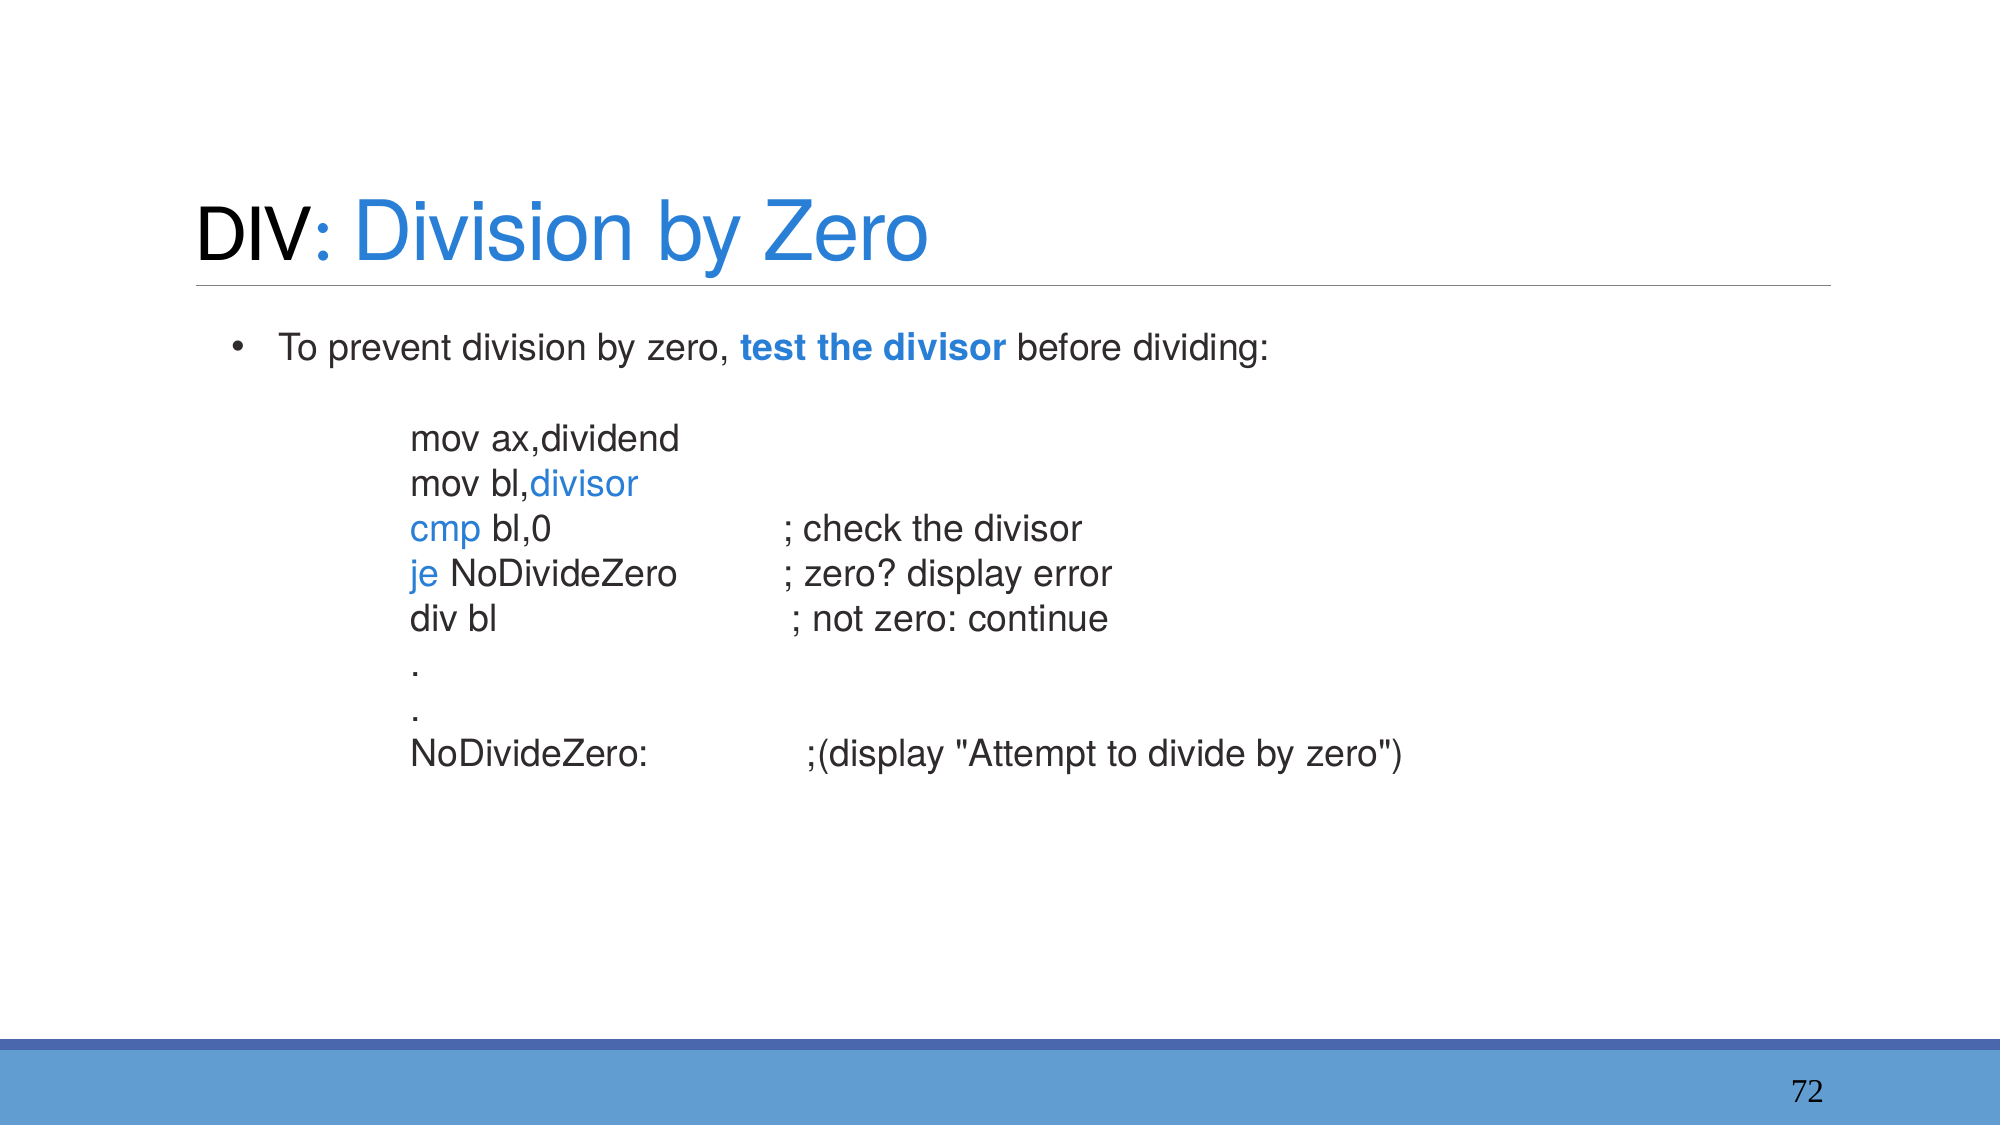

# DIV: Division by Zero
To prevent division by zero, test the divisor before dividing:
mov ax,dividend
mov bl,divisor
cmp bl,0                      ; check the divisor
je NoDivideZero          ; zero? display error
div bl                            ; not zero: continue
.
.
NoDivideZero:               ;(display "Attempt to divide by zero")
72